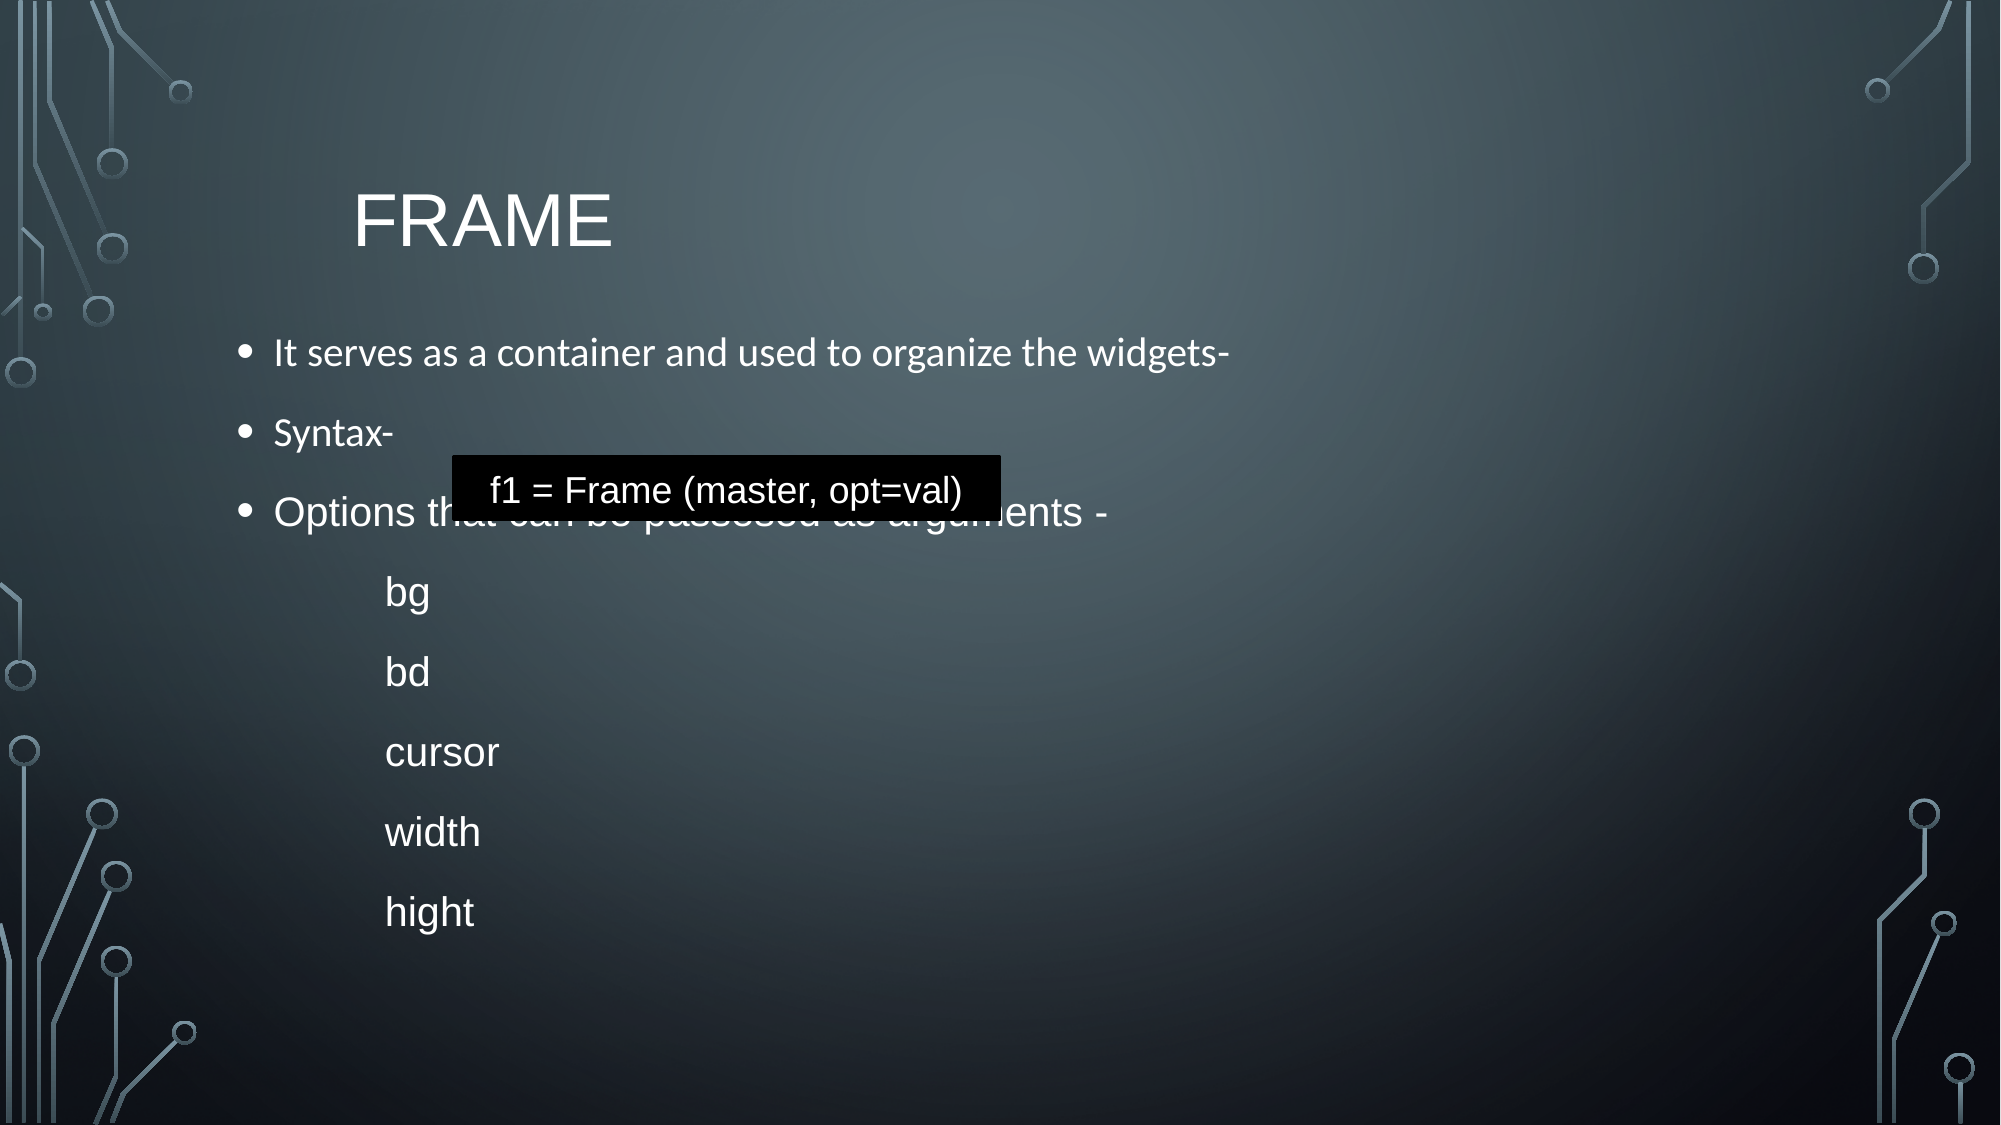

# Frame
It serves as a container and used to organize the widgets-
Syntax-
Options that can be passesed as arguments -
	bg
	bd
	cursor
	width
	hight

f1 = Frame (master, opt=val)